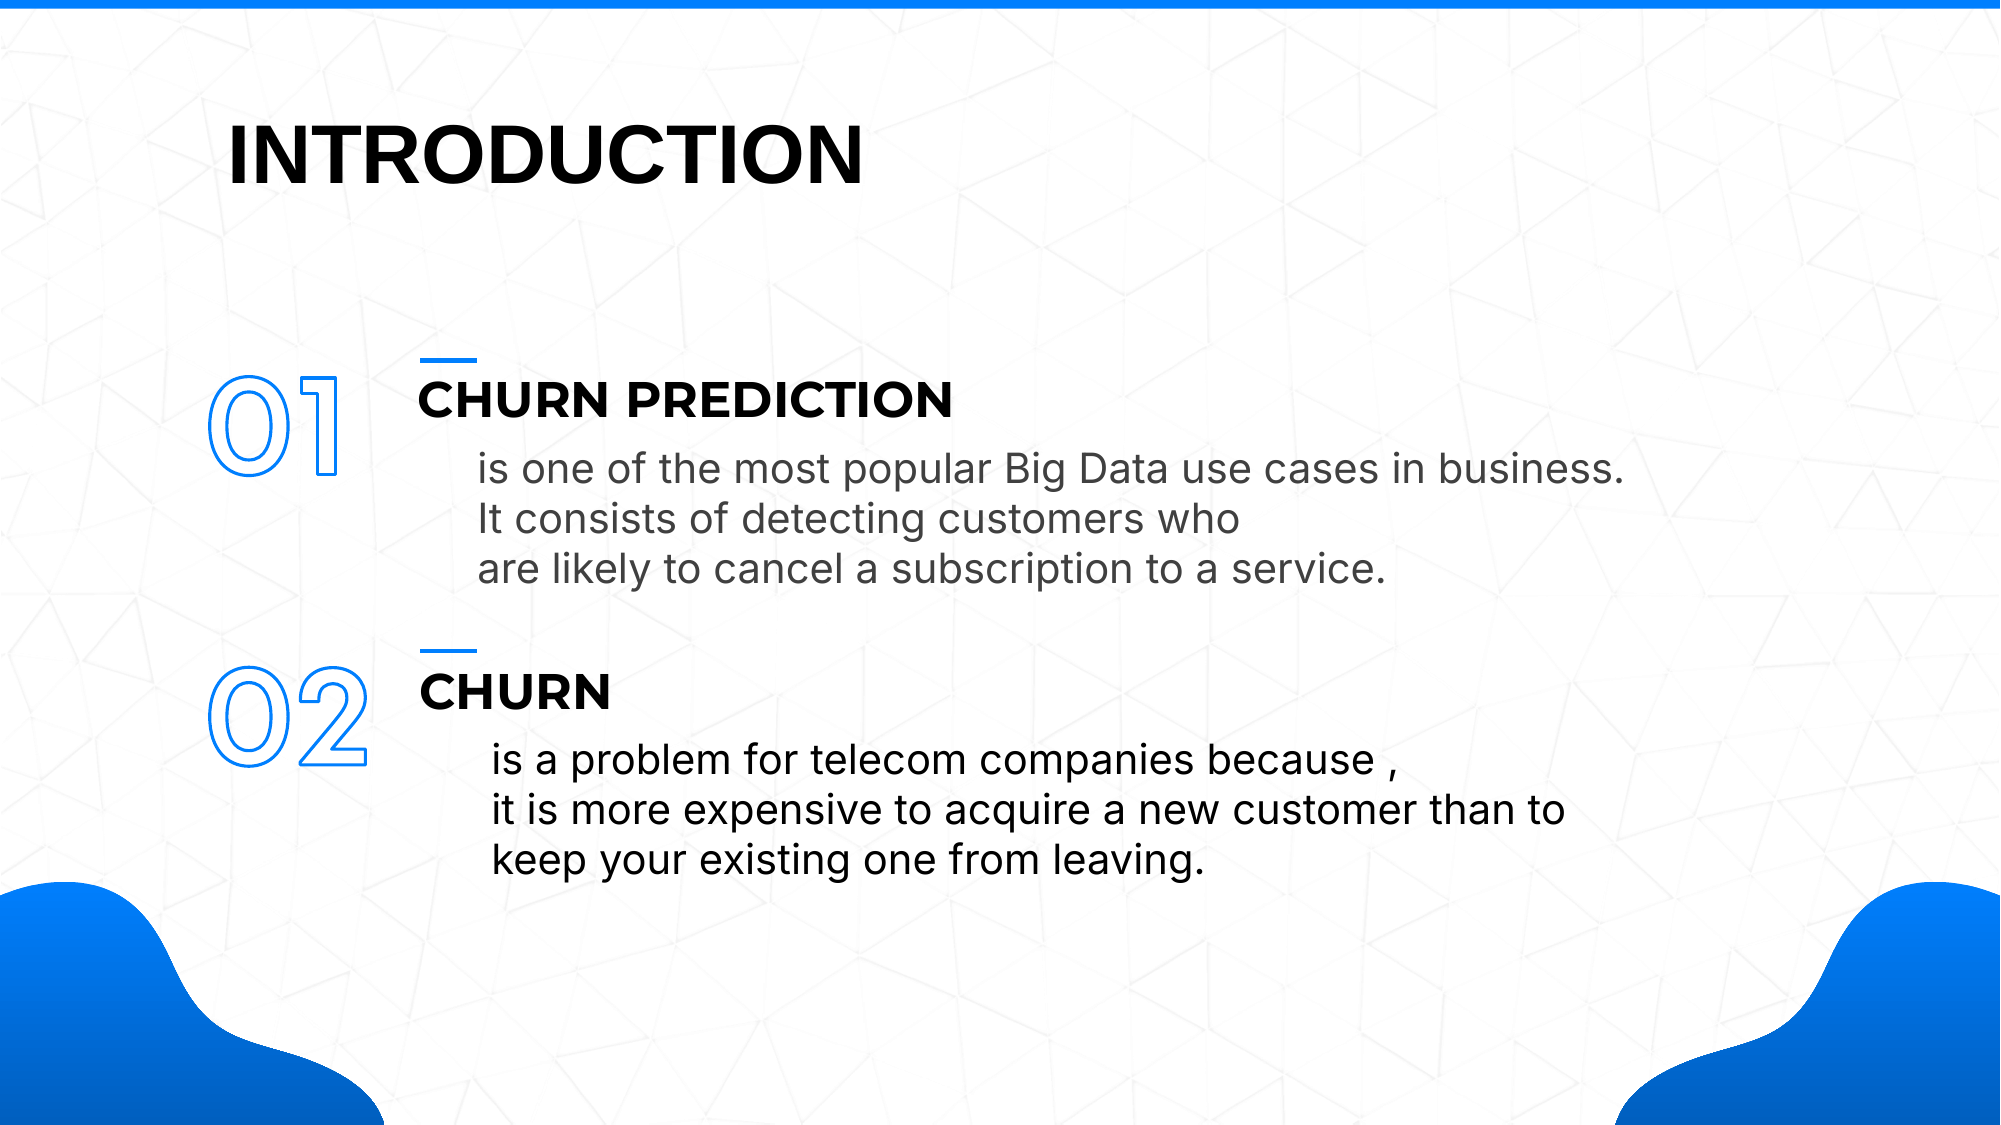

INTRODUCTION
CHURN PREDICTION

is one of the most popular Big Data use cases in business.
It consists of detecting customers who
are likely to cancel a subscription to a service.
CHURN

is a problem for telecom companies because ,
it is more expensive to acquire a new customer than to keep your existing one from leaving.